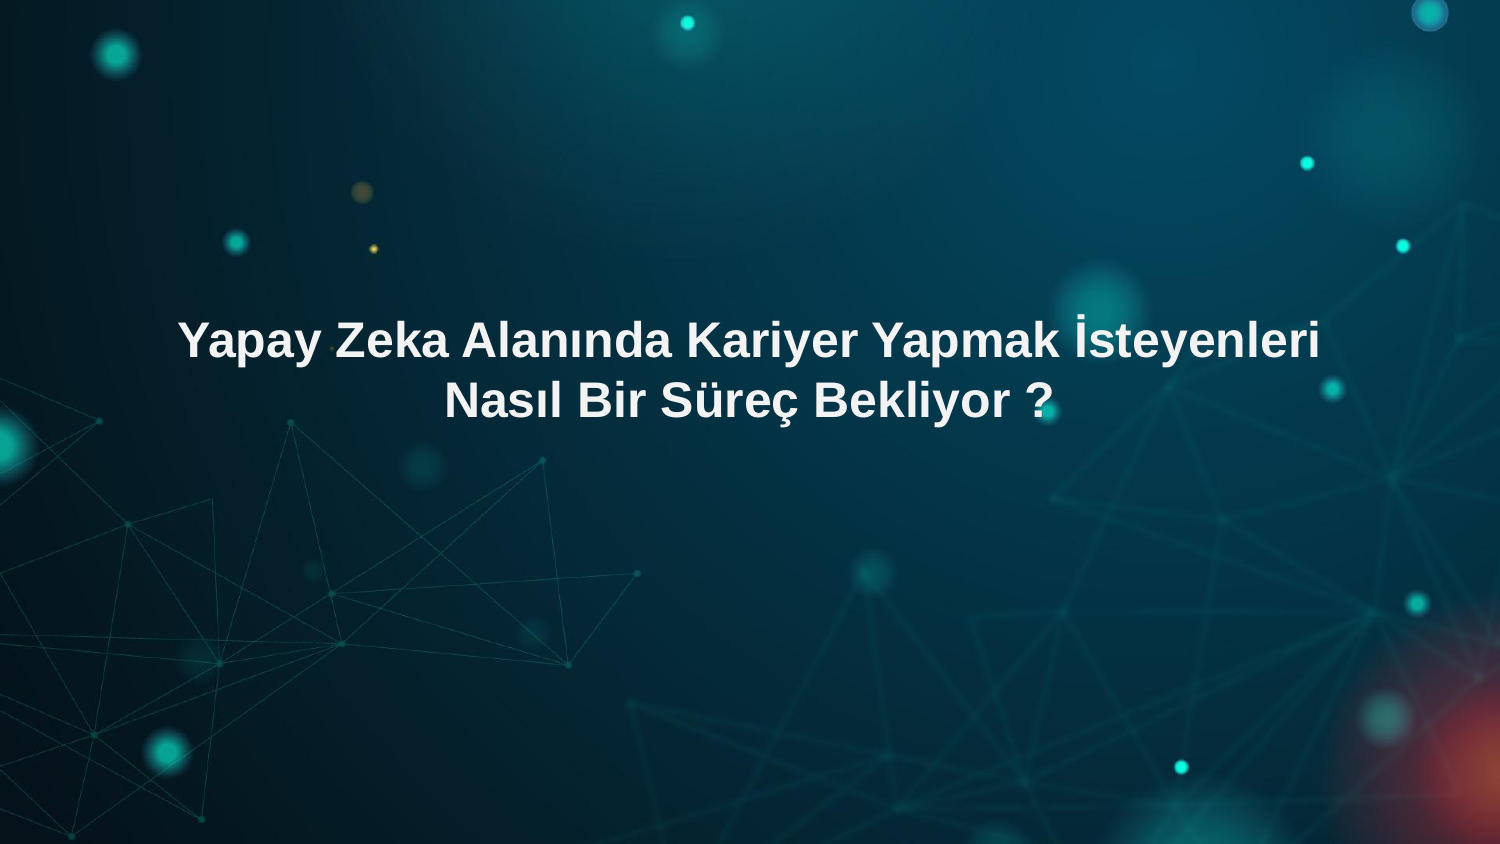

# Yapay Zeka Alanında Kariyer Yapmak İsteyenleri Nasıl Bir Süreç Bekliyor ?